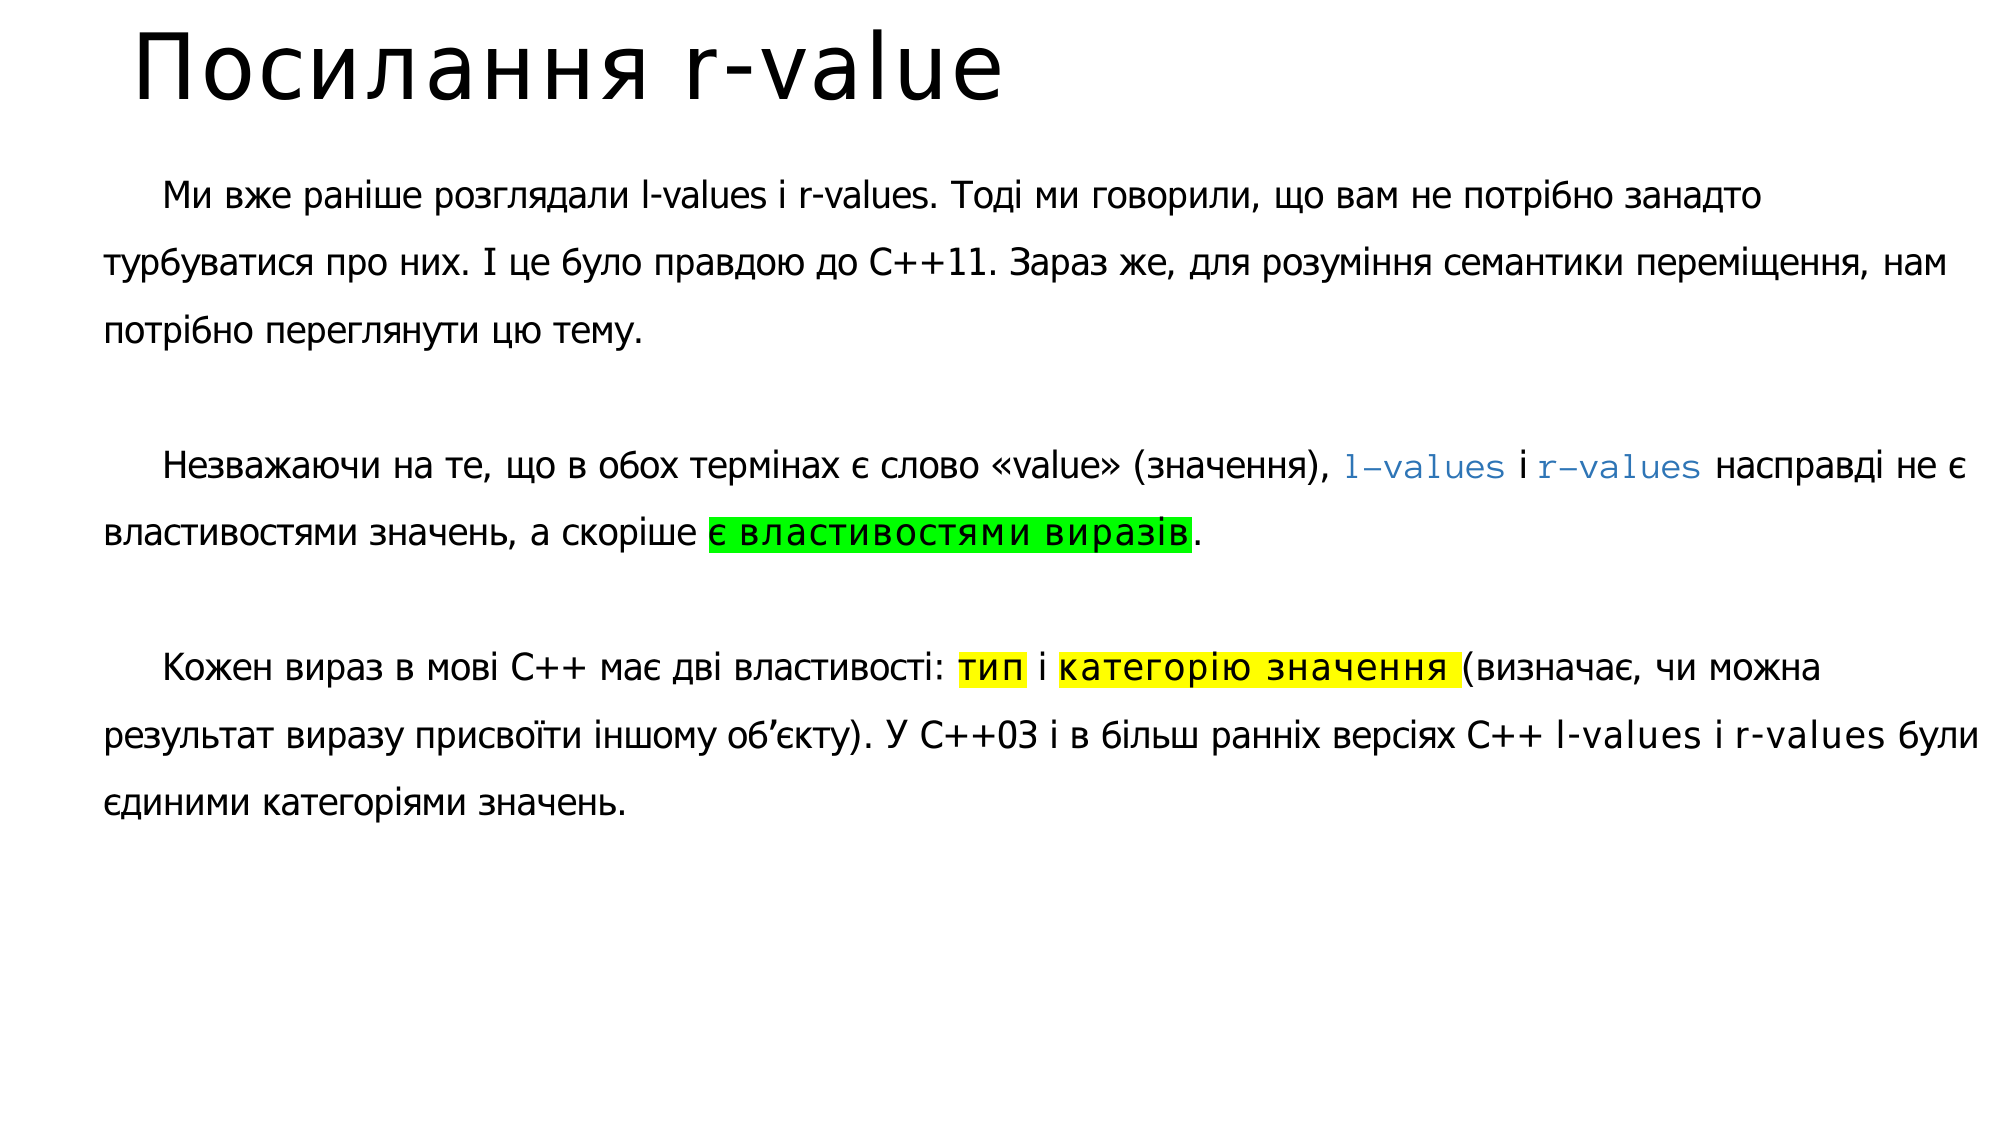

# Посилання r-value
Ми вже раніше розглядали l-values і r-values. Тоді ми говорили, що вам не потрібно занадто турбуватися про них. І це було правдою до C++11. Зараз же, для розуміння семантики переміщення, нам потрібно переглянути цю тему.

Незважаючи на те, що в обох термінах є слово «value» (значення), l-values і r-values насправді не є властивостями значень, а скоріше є властивостями виразів.

Кожен вираз в мові C++ має дві властивості: тип і категорію значення (визначає, чи можна результат виразу присвоїти іншому об’єкту). У C++03 і в більш ранніх версіях С++ l-values і r-values були єдиними категоріями значень.